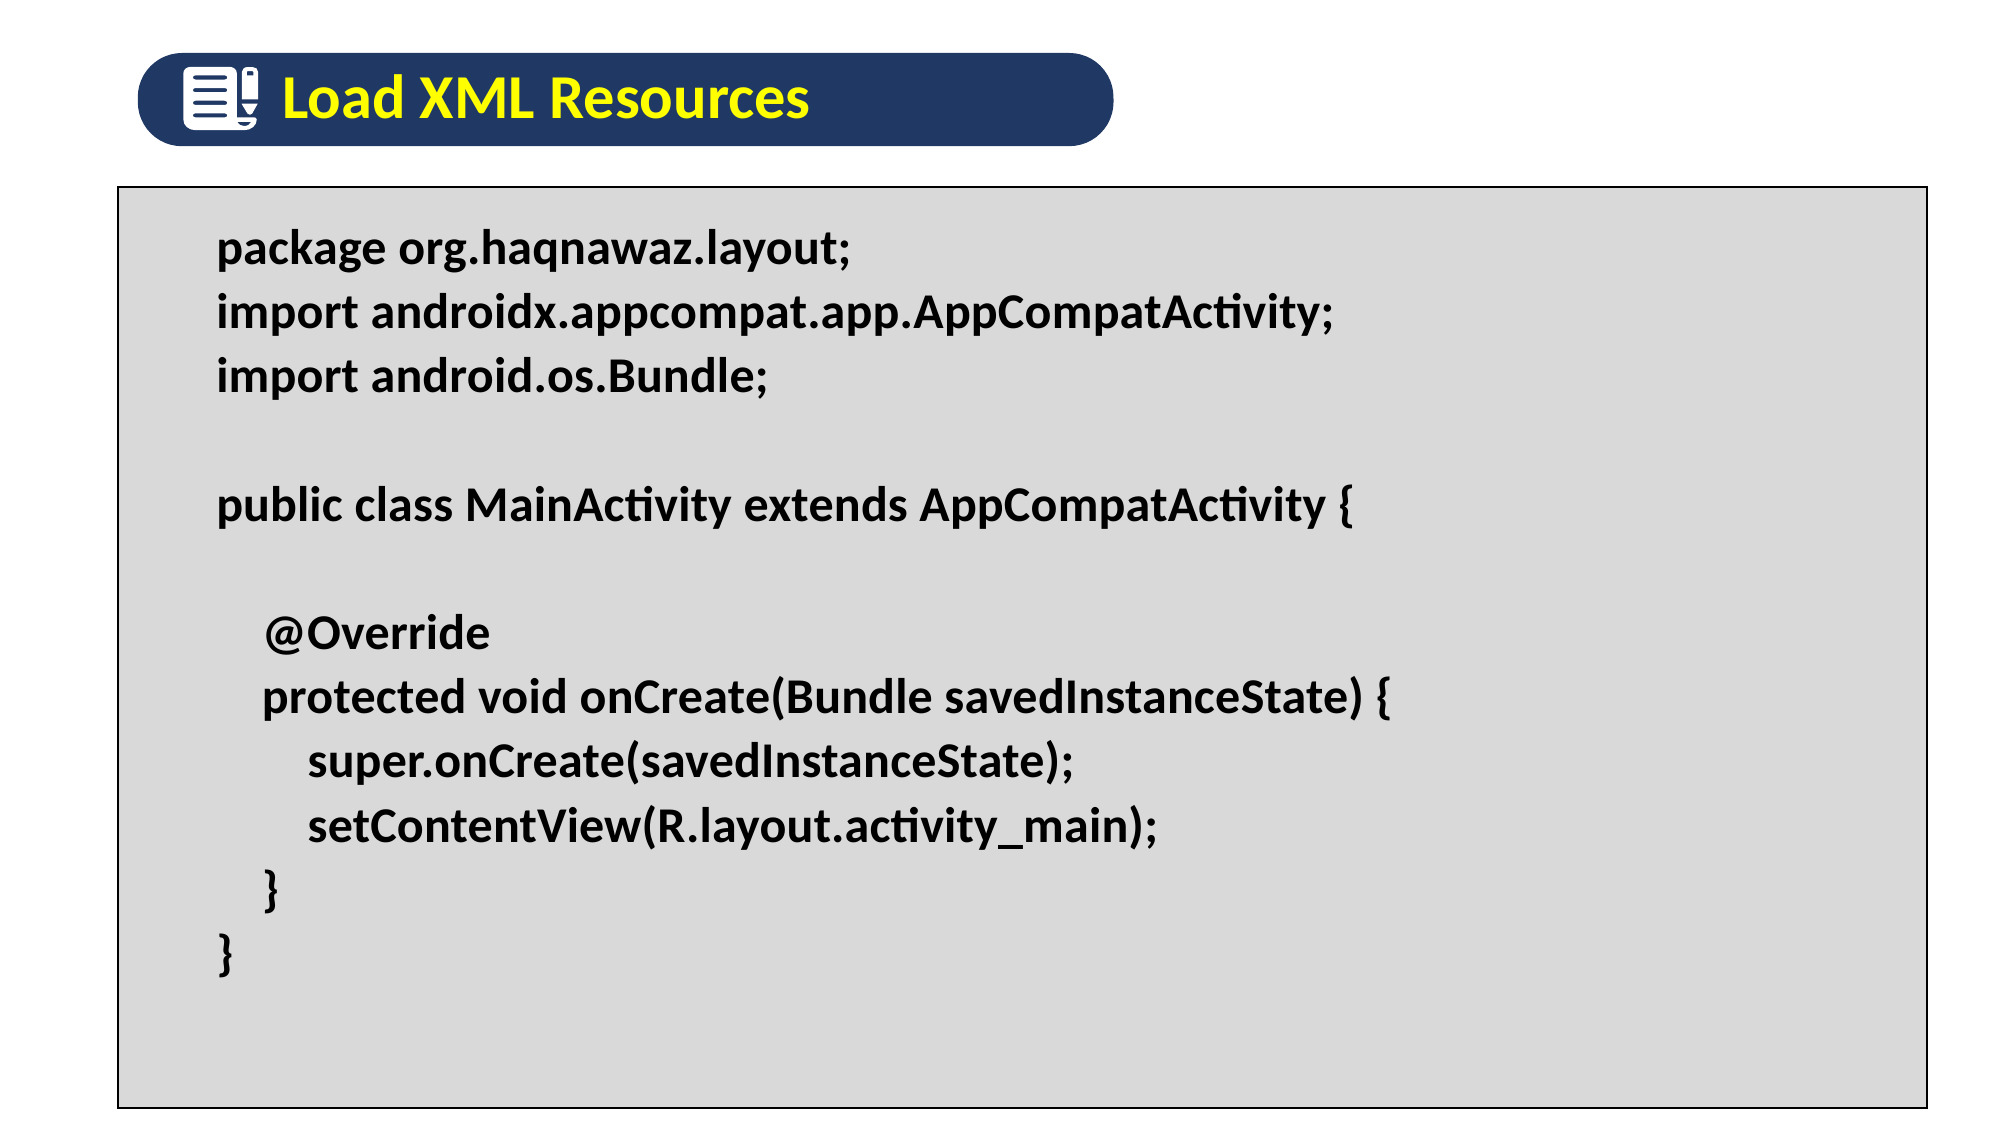

Load XML Resources

package org.haqnawaz.layout;
import androidx.appcompat.app.AppCompatActivity;
import android.os.Bundle;
public class MainActivity extends AppCompatActivity {
    @Override
    protected void onCreate(Bundle savedInstanceState) {
        super.onCreate(savedInstanceState);
        setContentView(R.layout.activity_main);
    }
}